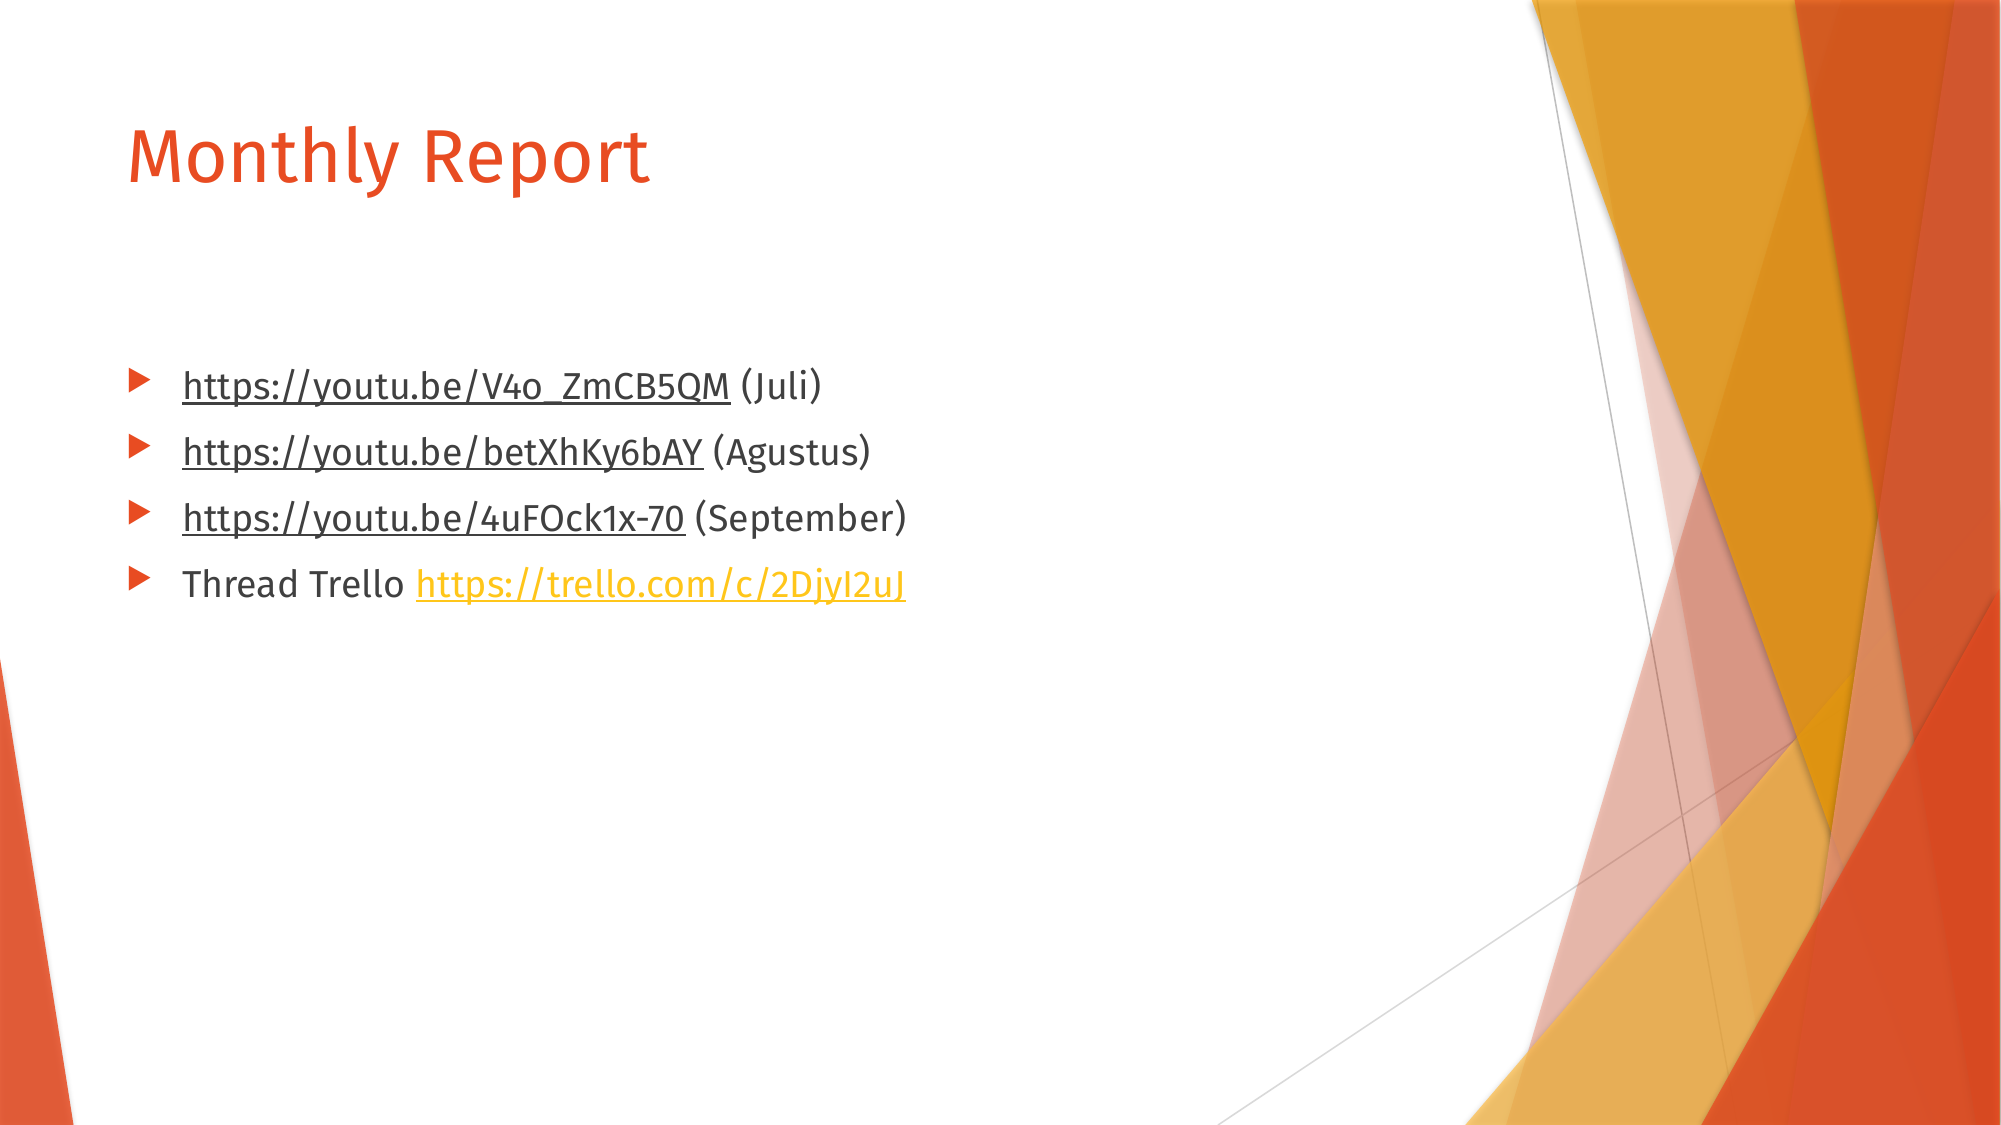

# Monthly Report
https://youtu.be/V4o_ZmCB5QM (Juli)
https://youtu.be/betXhKy6bAY (Agustus)
https://youtu.be/4uFOck1x-70 (September)
Thread Trello https://trello.com/c/2DjyI2uJ